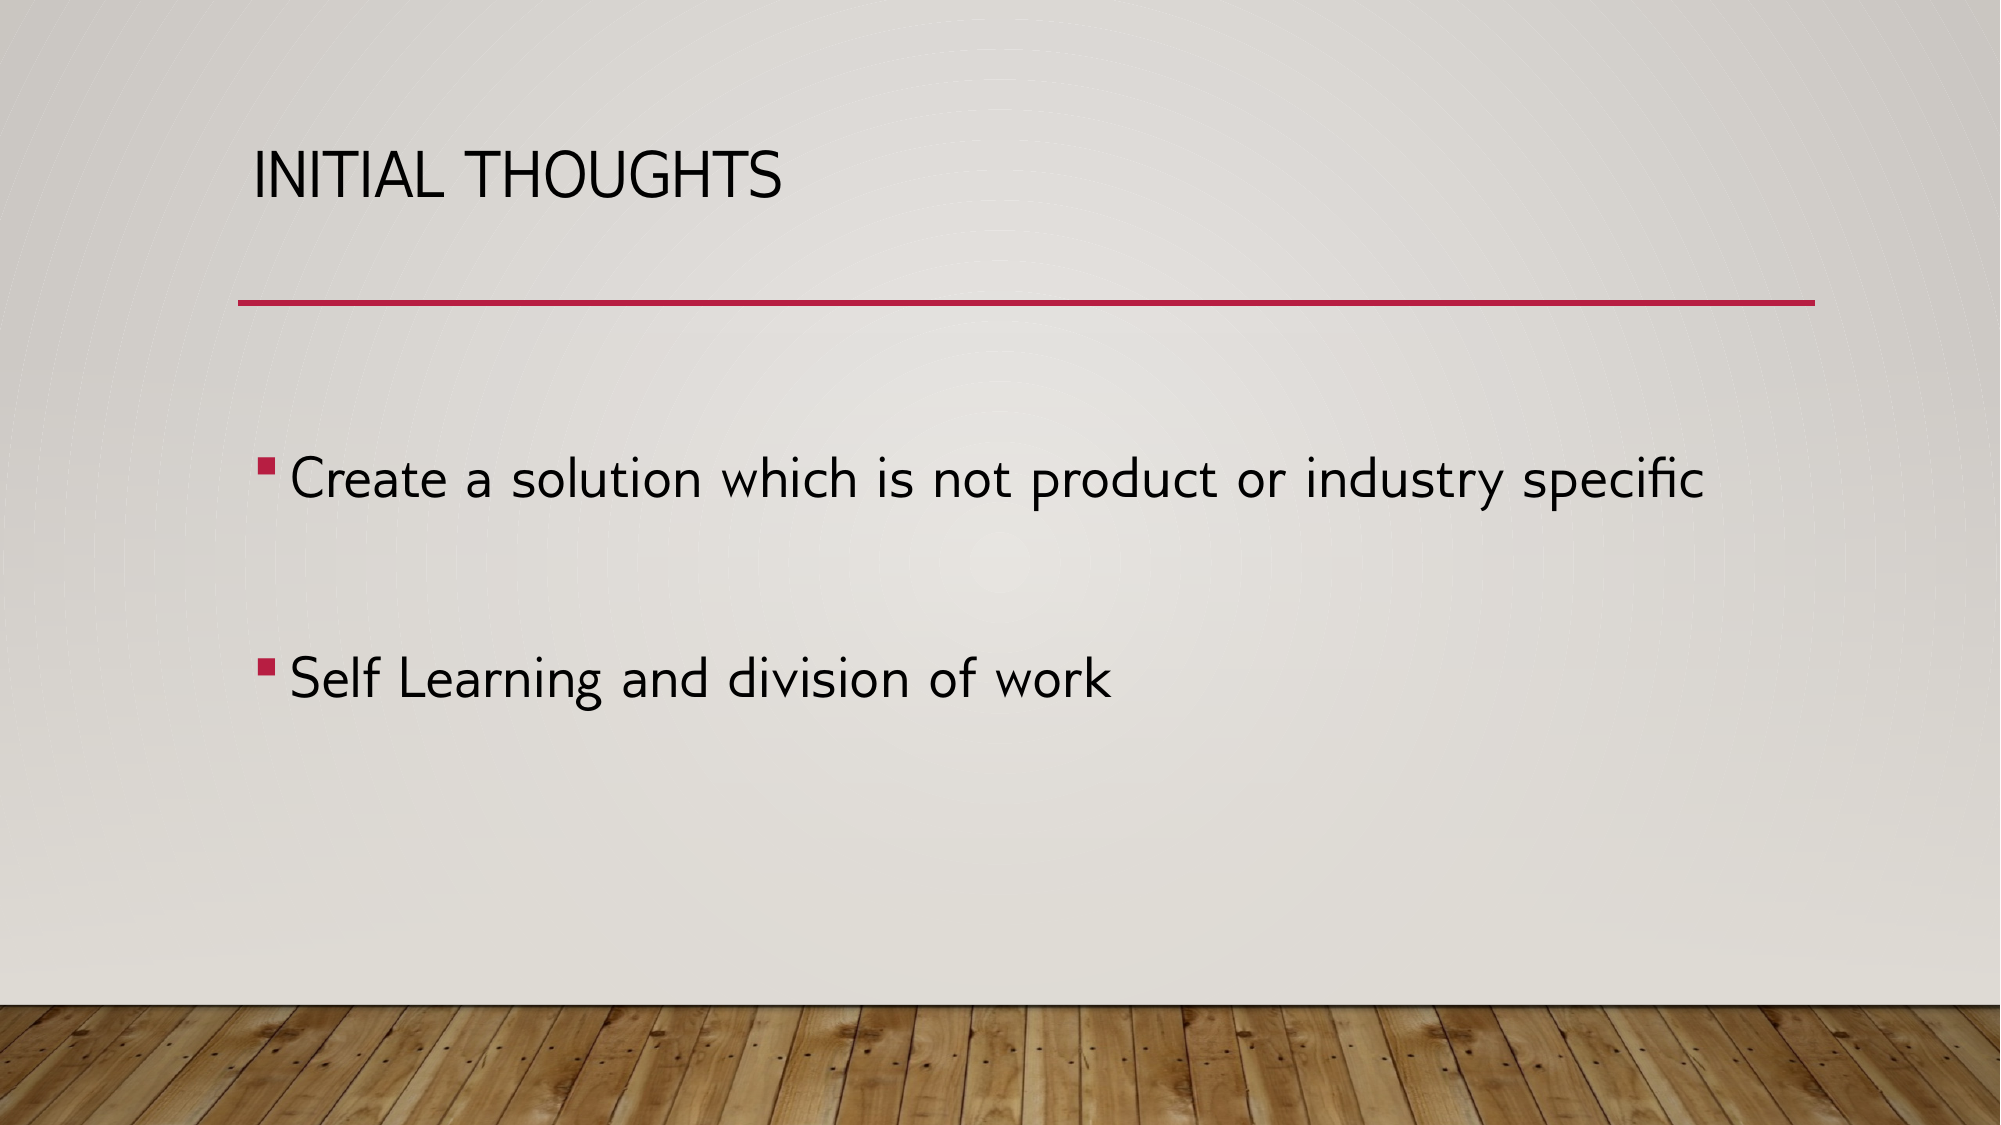

# Initial Thoughts

Create a solution which is not product or industry specific

Self Learning and division of work